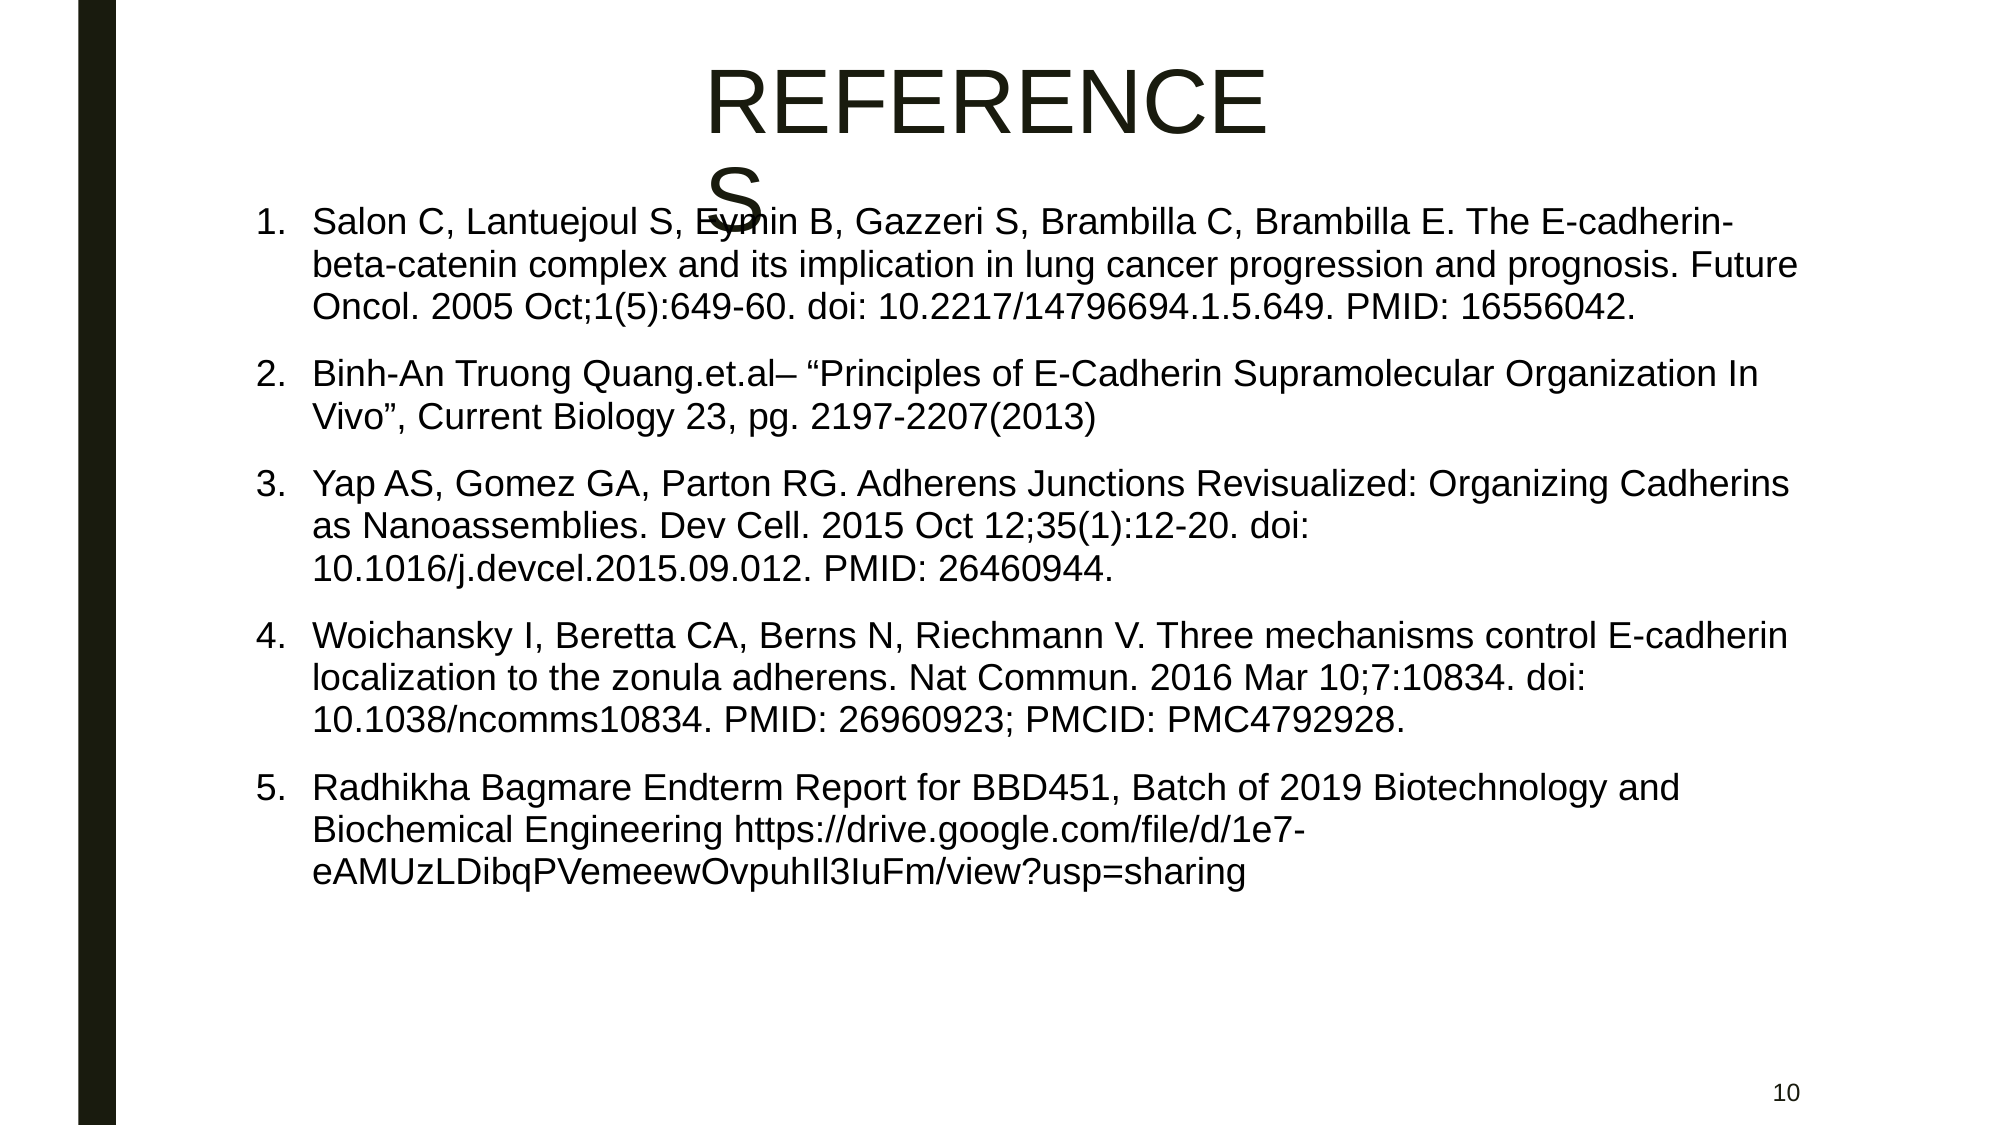

# REFERENCES
Salon C, Lantuejoul S, Eymin B, Gazzeri S, Brambilla C, Brambilla E. The E-cadherin-beta-catenin complex and its implication in lung cancer progression and prognosis. Future Oncol. 2005 Oct;1(5):649-60. doi: 10.2217/14796694.1.5.649. PMID: 16556042.
Binh-An Truong Quang.et.al– “Principles of E-Cadherin Supramolecular Organization In Vivo”, Current Biology 23, pg. 2197-2207(2013)
Yap AS, Gomez GA, Parton RG. Adherens Junctions Revisualized: Organizing Cadherins as Nanoassemblies. Dev Cell. 2015 Oct 12;35(1):12-20. doi: 10.1016/j.devcel.2015.09.012. PMID: 26460944.
Woichansky I, Beretta CA, Berns N, Riechmann V. Three mechanisms control E-cadherin localization to the zonula adherens. Nat Commun. 2016 Mar 10;7:10834. doi: 10.1038/ncomms10834. PMID: 26960923; PMCID: PMC4792928.
Radhikha Bagmare Endterm Report for BBD451, Batch of 2019 Biotechnology and Biochemical Engineering https://drive.google.com/file/d/1e7- eAMUzLDibqPVemeewOvpuhIl3IuFm/view?usp=sharing

10